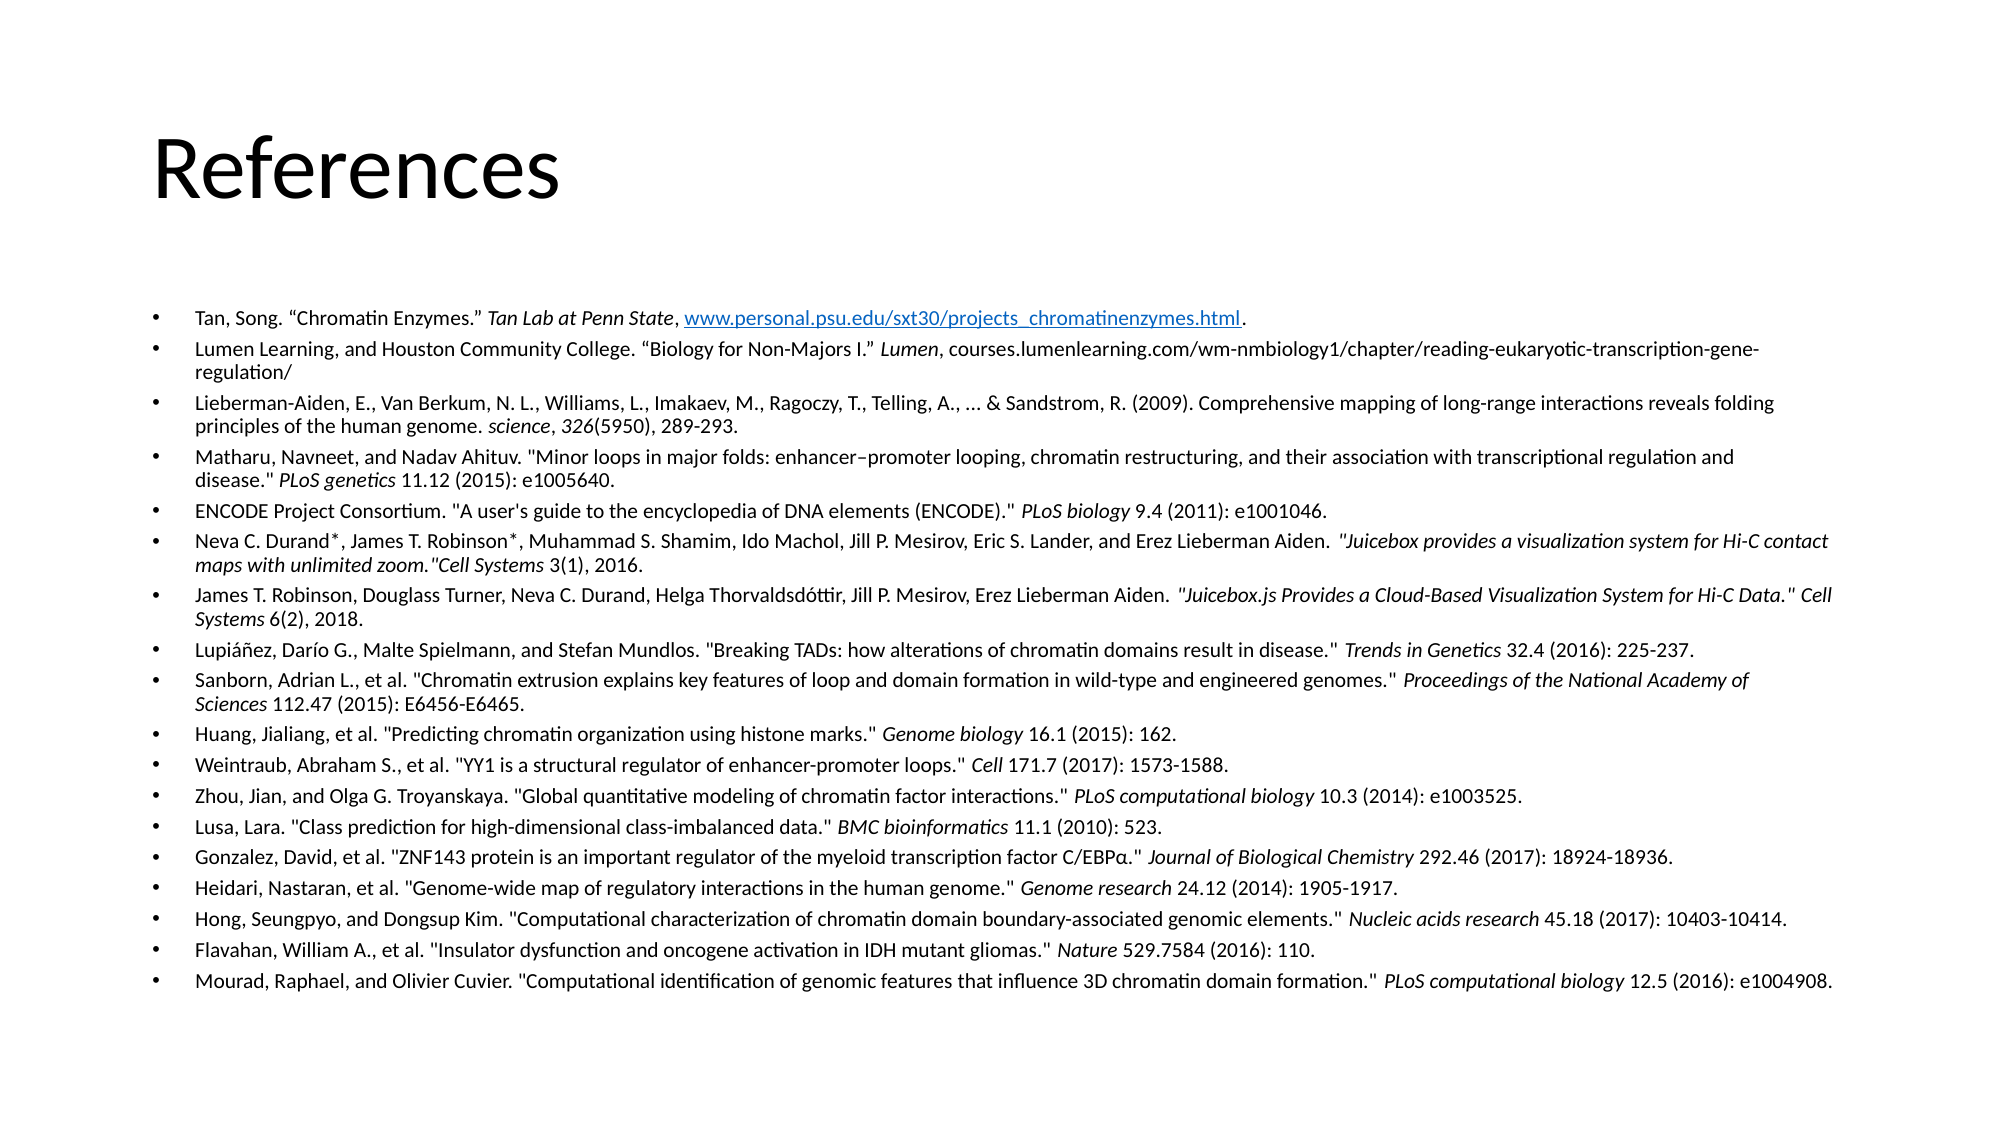

# References
Tan, Song. “Chromatin Enzymes.” Tan Lab at Penn State, www.personal.psu.edu/sxt30/projects_chromatinenzymes.html.
Lumen Learning, and Houston Community College. “Biology for Non-Majors I.” Lumen, courses.lumenlearning.com/wm-nmbiology1/chapter/reading-eukaryotic-transcription-gene-regulation/
Lieberman-Aiden, E., Van Berkum, N. L., Williams, L., Imakaev, M., Ragoczy, T., Telling, A., ... & Sandstrom, R. (2009). Comprehensive mapping of long-range interactions reveals folding principles of the human genome. science, 326(5950), 289-293.
Matharu, Navneet, and Nadav Ahituv. "Minor loops in major folds: enhancer–promoter looping, chromatin restructuring, and their association with transcriptional regulation and disease." PLoS genetics 11.12 (2015): e1005640.
ENCODE Project Consortium. "A user's guide to the encyclopedia of DNA elements (ENCODE)." PLoS biology 9.4 (2011): e1001046.
Neva C. Durand*, James T. Robinson*, Muhammad S. Shamim, Ido Machol, Jill P. Mesirov, Eric S. Lander, and Erez Lieberman Aiden. "Juicebox provides a visualization system for Hi-C contact maps with unlimited zoom."Cell Systems 3(1), 2016.
James T. Robinson, Douglass Turner, Neva C. Durand, Helga Thorvaldsdóttir, Jill P. Mesirov, Erez Lieberman Aiden. "Juicebox.js Provides a Cloud-Based Visualization System for Hi-C Data." Cell Systems 6(2), 2018.
Lupiáñez, Darío G., Malte Spielmann, and Stefan Mundlos. "Breaking TADs: how alterations of chromatin domains result in disease." Trends in Genetics 32.4 (2016): 225-237.
Sanborn, Adrian L., et al. "Chromatin extrusion explains key features of loop and domain formation in wild-type and engineered genomes." Proceedings of the National Academy of Sciences 112.47 (2015): E6456-E6465.
Huang, Jialiang, et al. "Predicting chromatin organization using histone marks." Genome biology 16.1 (2015): 162.
Weintraub, Abraham S., et al. "YY1 is a structural regulator of enhancer-promoter loops." Cell 171.7 (2017): 1573-1588.
Zhou, Jian, and Olga G. Troyanskaya. "Global quantitative modeling of chromatin factor interactions." PLoS computational biology 10.3 (2014): e1003525.
Lusa, Lara. "Class prediction for high-dimensional class-imbalanced data." BMC bioinformatics 11.1 (2010): 523.
Gonzalez, David, et al. "ZNF143 protein is an important regulator of the myeloid transcription factor C/EBPα." Journal of Biological Chemistry 292.46 (2017): 18924-18936.
Heidari, Nastaran, et al. "Genome-wide map of regulatory interactions in the human genome." Genome research 24.12 (2014): 1905-1917.
Hong, Seungpyo, and Dongsup Kim. "Computational characterization of chromatin domain boundary-associated genomic elements." Nucleic acids research 45.18 (2017): 10403-10414.
Flavahan, William A., et al. "Insulator dysfunction and oncogene activation in IDH mutant gliomas." Nature 529.7584 (2016): 110.
Mourad, Raphael, and Olivier Cuvier. "Computational identification of genomic features that influence 3D chromatin domain formation." PLoS computational biology 12.5 (2016): e1004908.